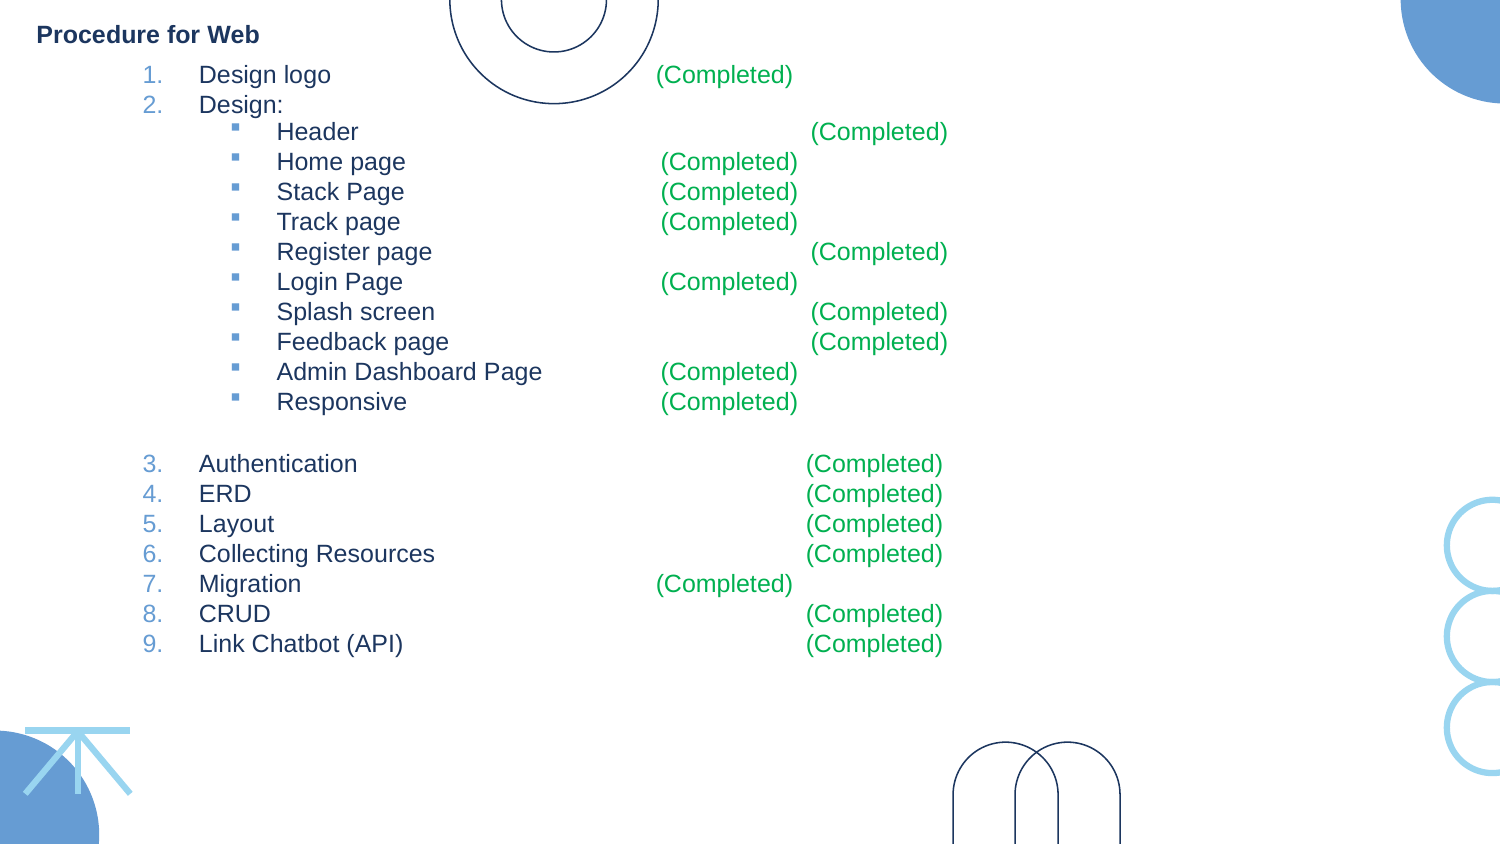

Procedure for Web
Design logo			 (Completed)
Design:

Authentication			 (Completed)
ERD				 (Completed)
Layout 				 (Completed)
Collecting Resources			 (Completed)
Migration			 (Completed)
CRUD 				 (Completed)
Link Chatbot (API)			 (Completed)

Header			            (Completed)
Home page		            (Completed)
Stack Page		            (Completed)
Track page		            (Completed)
Register page		            (Completed)
Login Page		            (Completed)
Splash screen		            (Completed)
Feedback page		            (Completed)
Admin Dashboard Page	            (Completed)
Responsive	 	            (Completed)